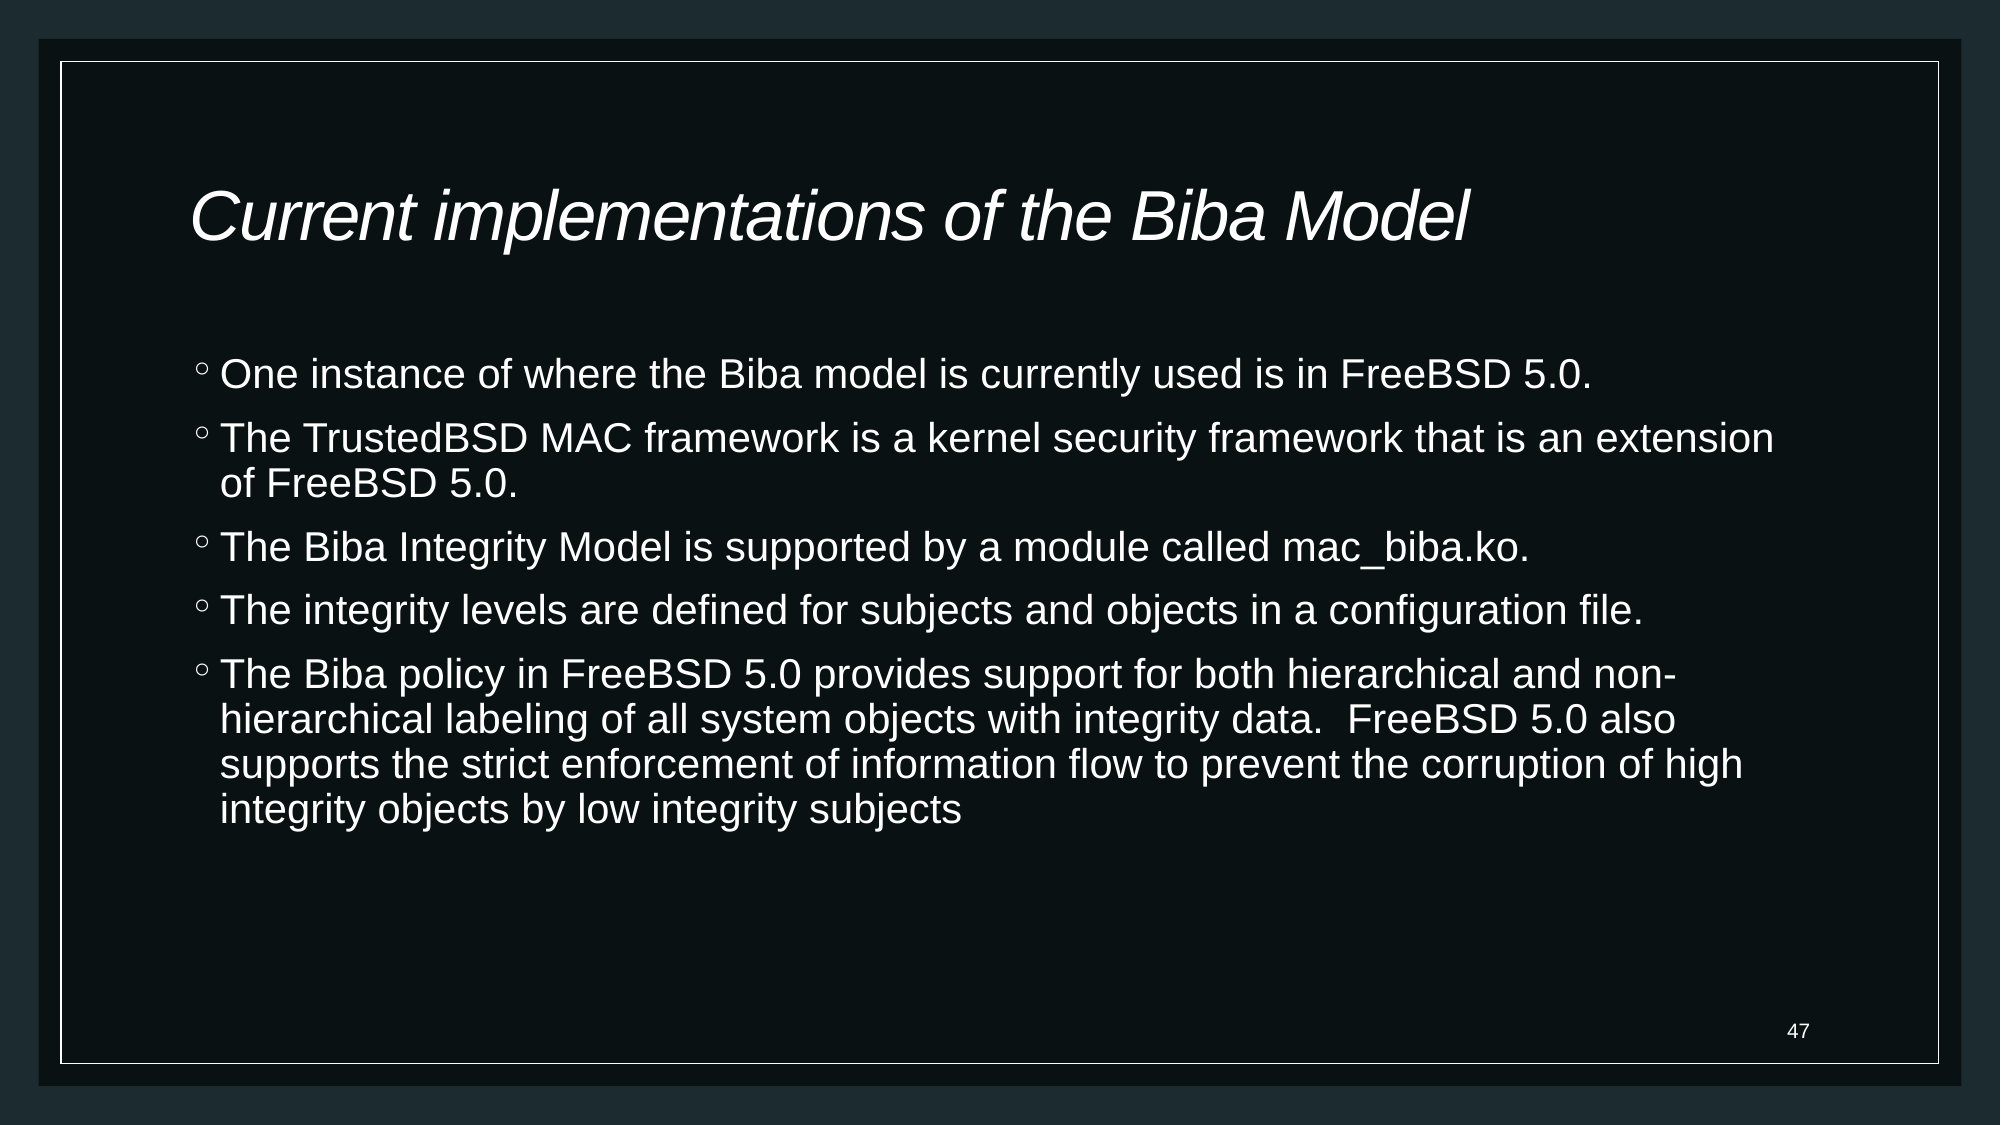

# Current implementations of the Biba Model
One instance of where the Biba model is currently used is in FreeBSD 5.0.
The TrustedBSD MAC framework is a kernel security framework that is an extension of FreeBSD 5.0.
The Biba Integrity Model is supported by a module called mac_biba.ko.
The integrity levels are defined for subjects and objects in a configuration file.
The Biba policy in FreeBSD 5.0 provides support for both hierarchical and non-hierarchical labeling of all system objects with integrity data.  FreeBSD 5.0 also supports the strict enforcement of information flow to prevent the corruption of high integrity objects by low integrity subjects
47